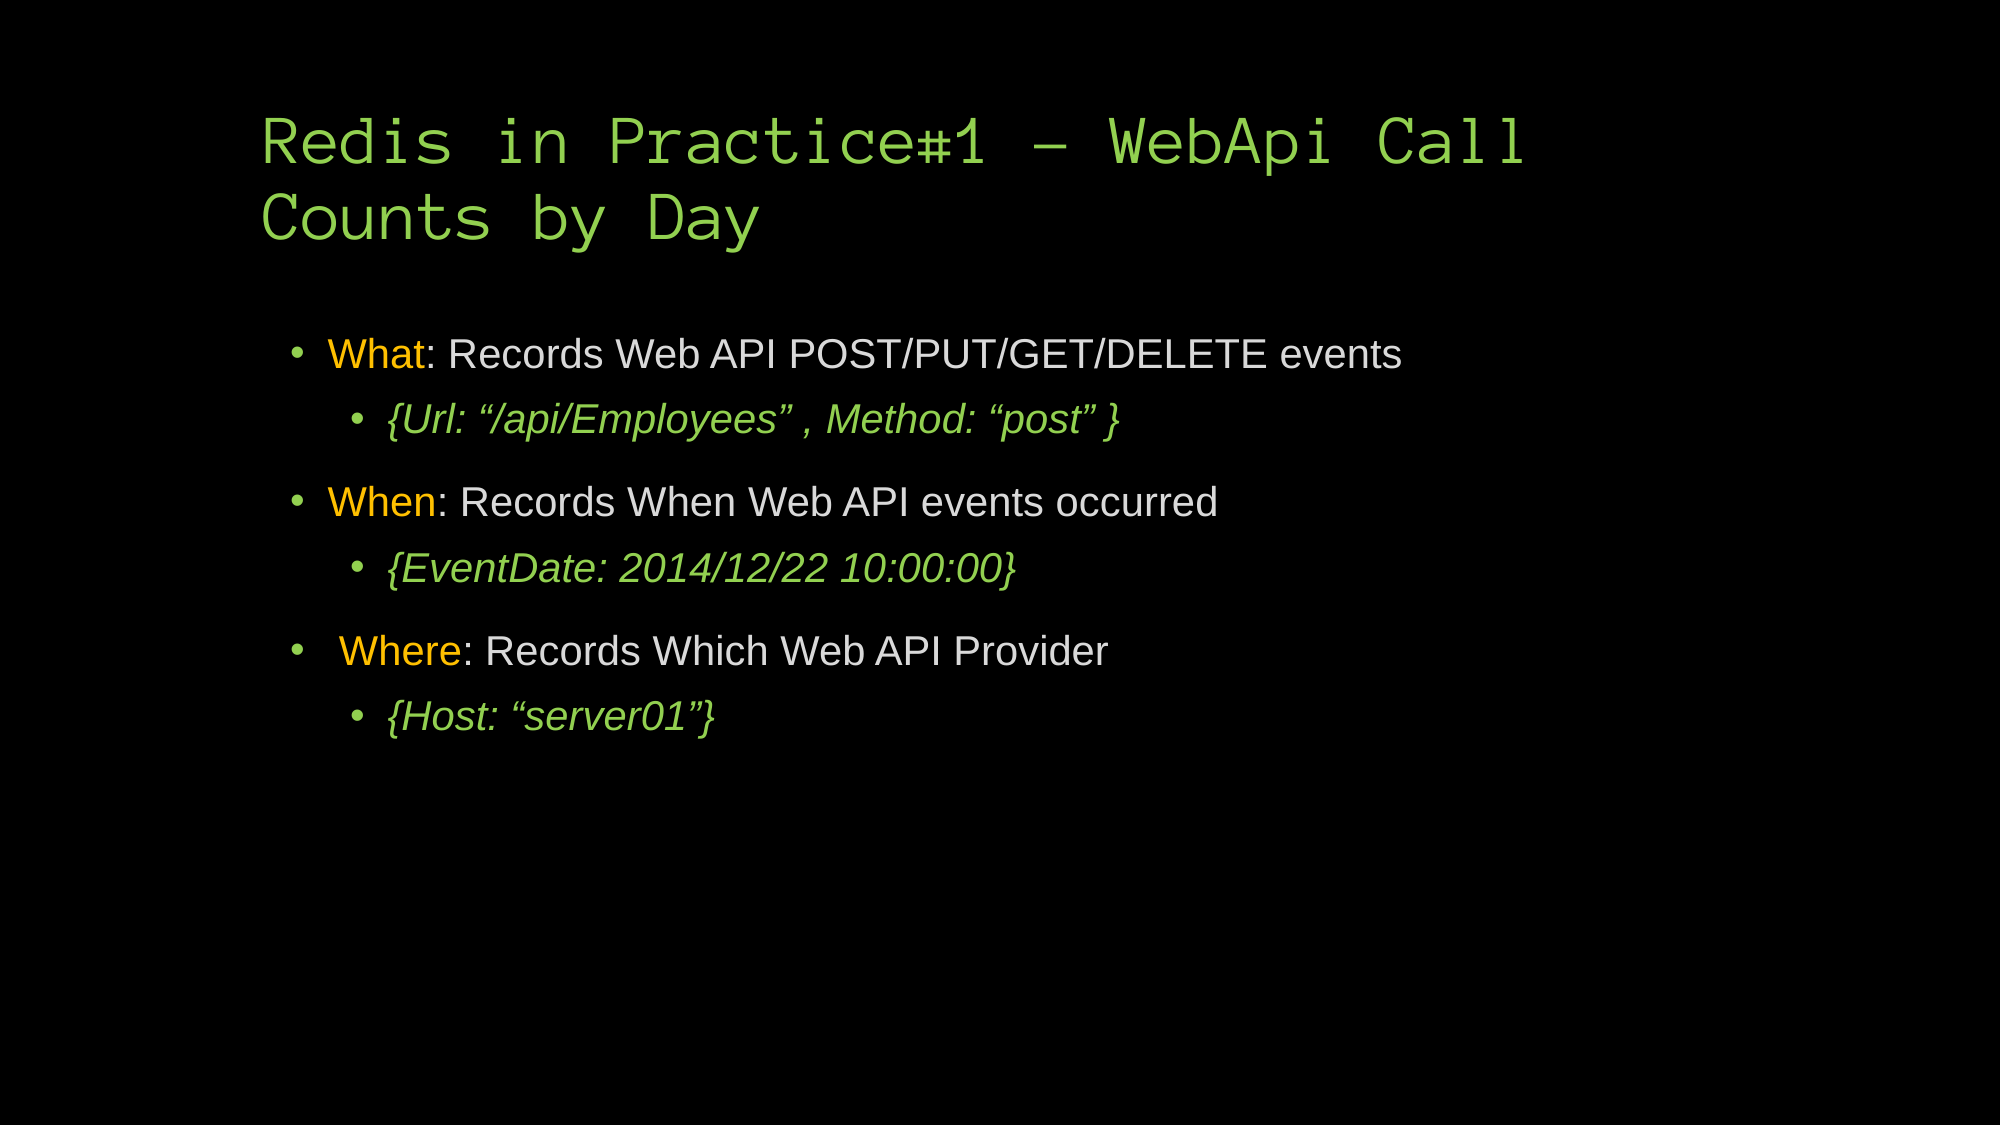

# Redis in Practice#1 – WebApi Call Counts by Day
What: Records Web API POST/PUT/GET/DELETE events
{Url: “/api/Employees” , Method: “post” }
When: Records When Web API events occurred
{EventDate: 2014/12/22 10:00:00}
 Where: Records Which Web API Provider
{Host: “server01”}